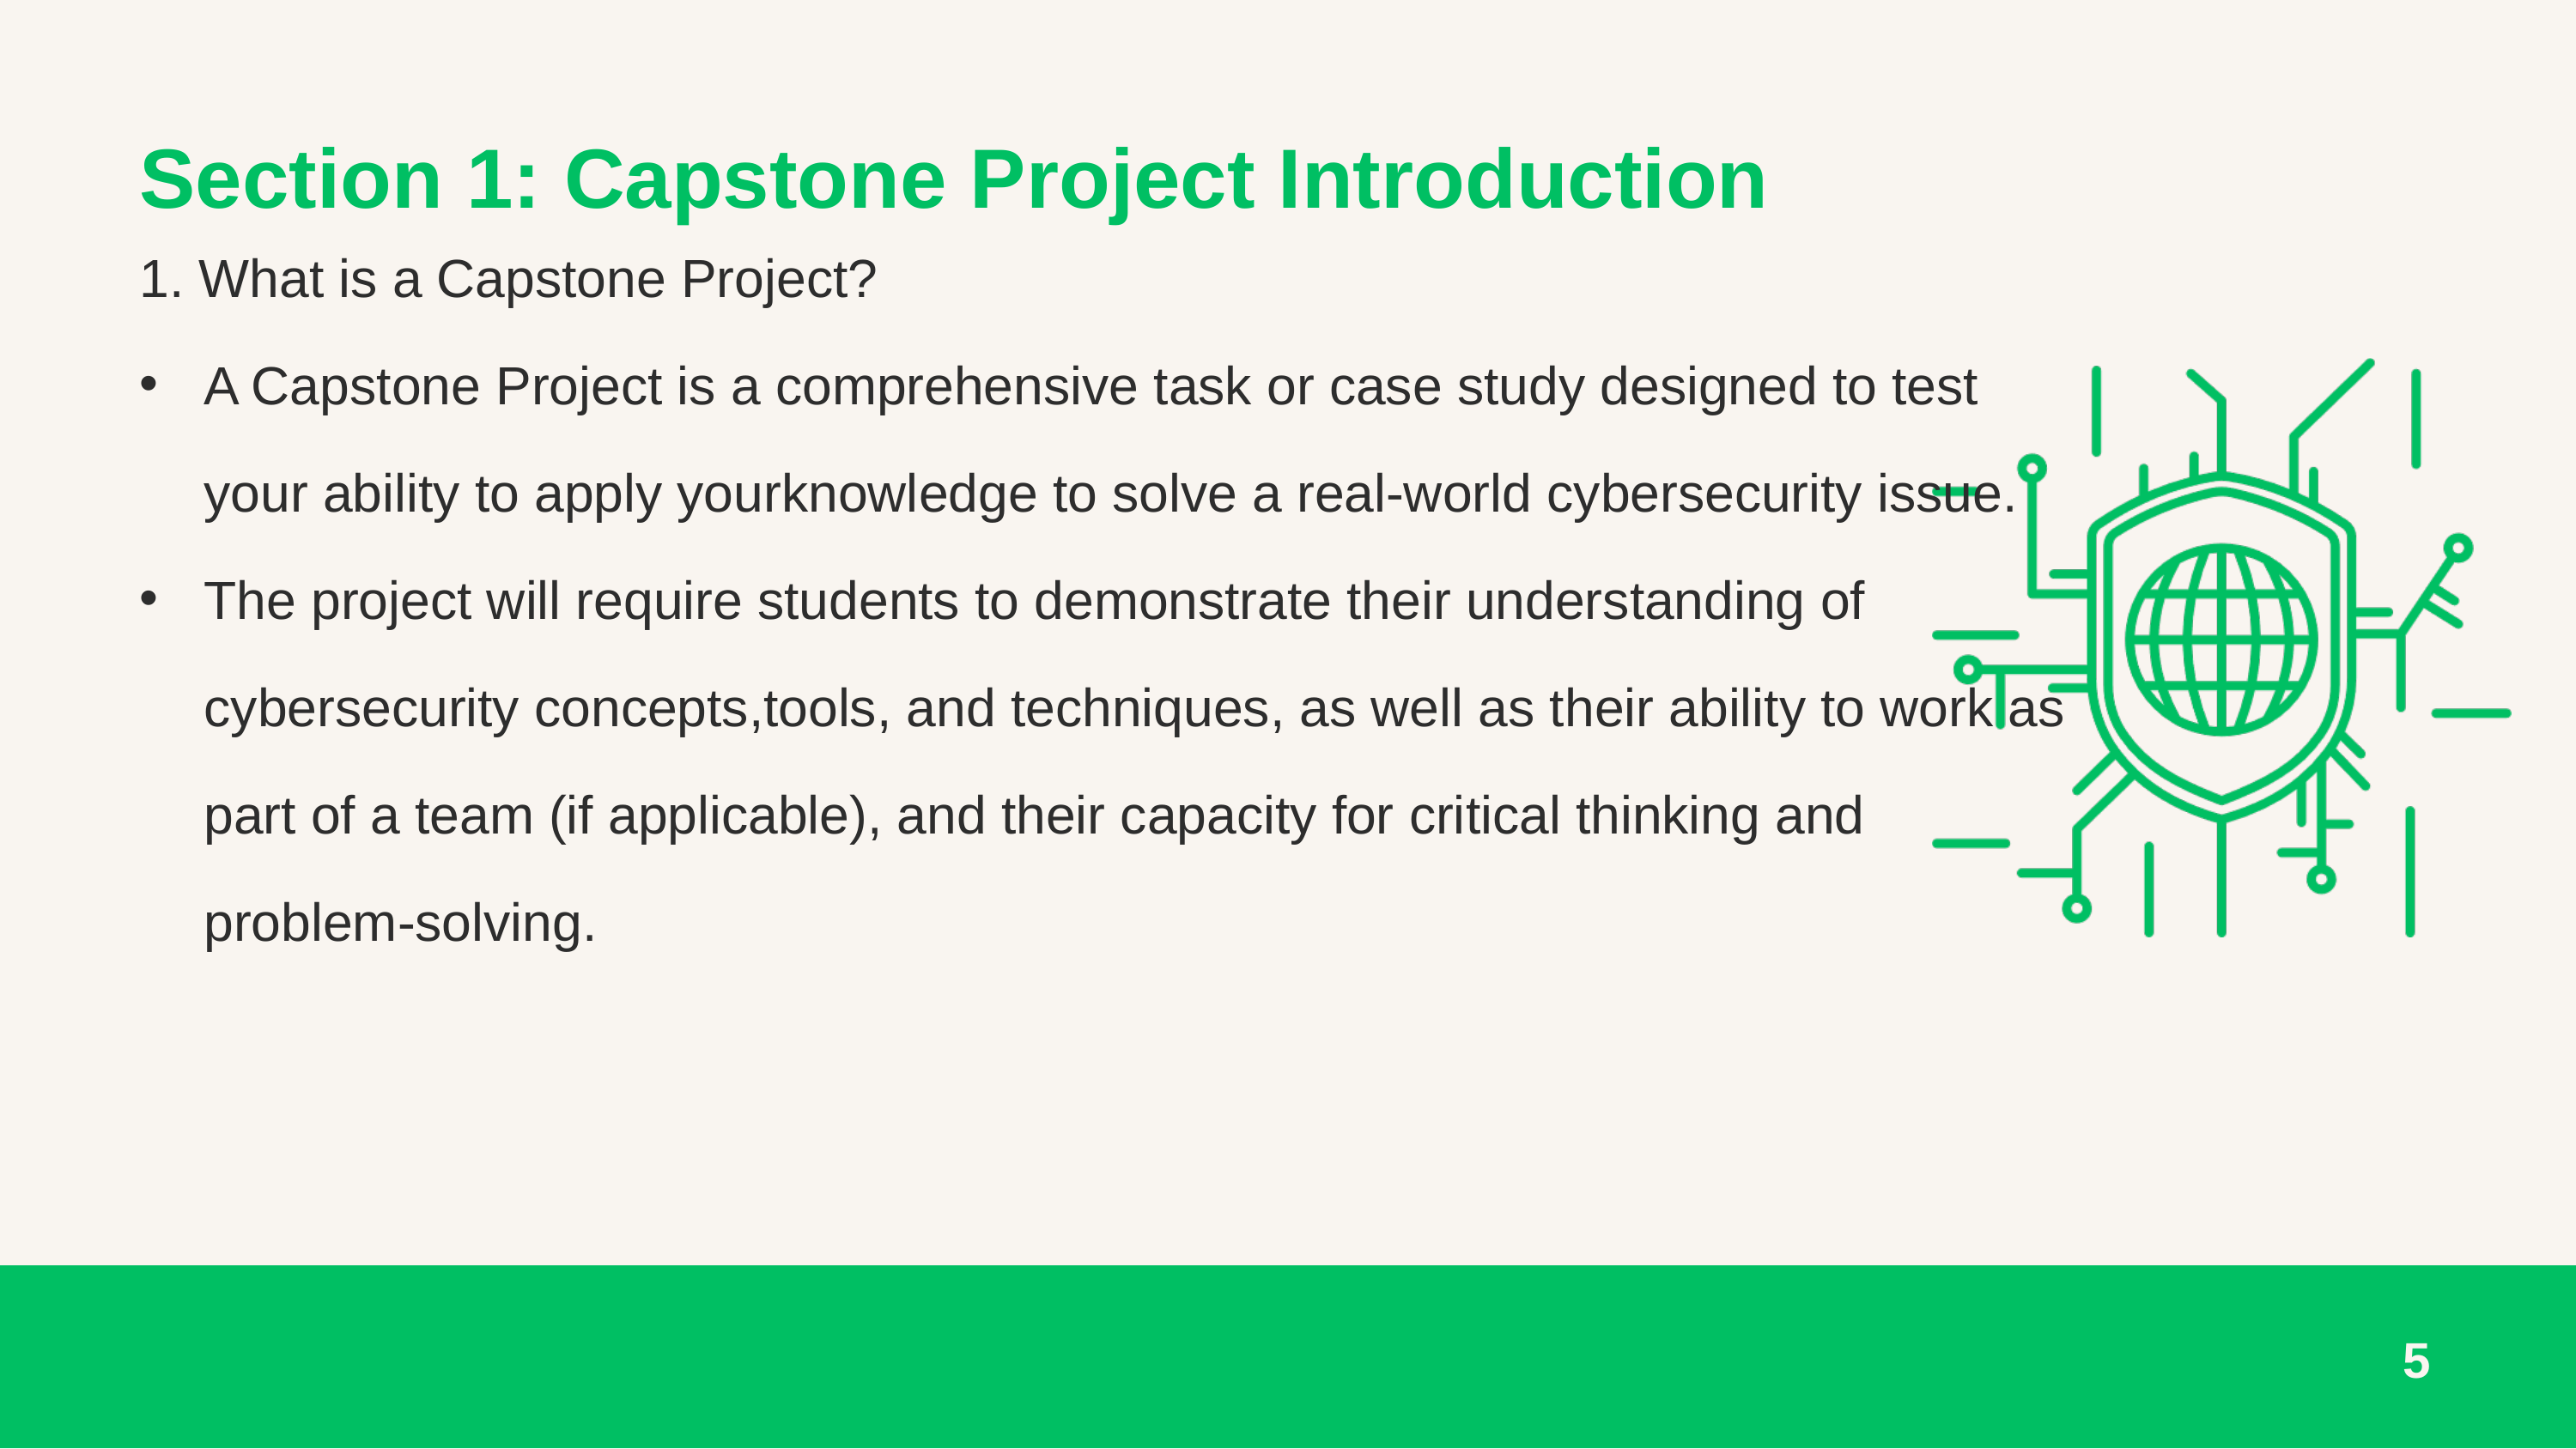

Section 1: Capstone Project Introduction
1. What is a Capstone Project?
A Capstone Project is a comprehensive task or case study designed to test your ability to apply yourknowledge to solve a real-world cybersecurity issue.
The project will require students to demonstrate their understanding of cybersecurity concepts,tools, and techniques, as well as their ability to work as part of a team (if applicable), and their capacity for critical thinking and problem-solving.

5